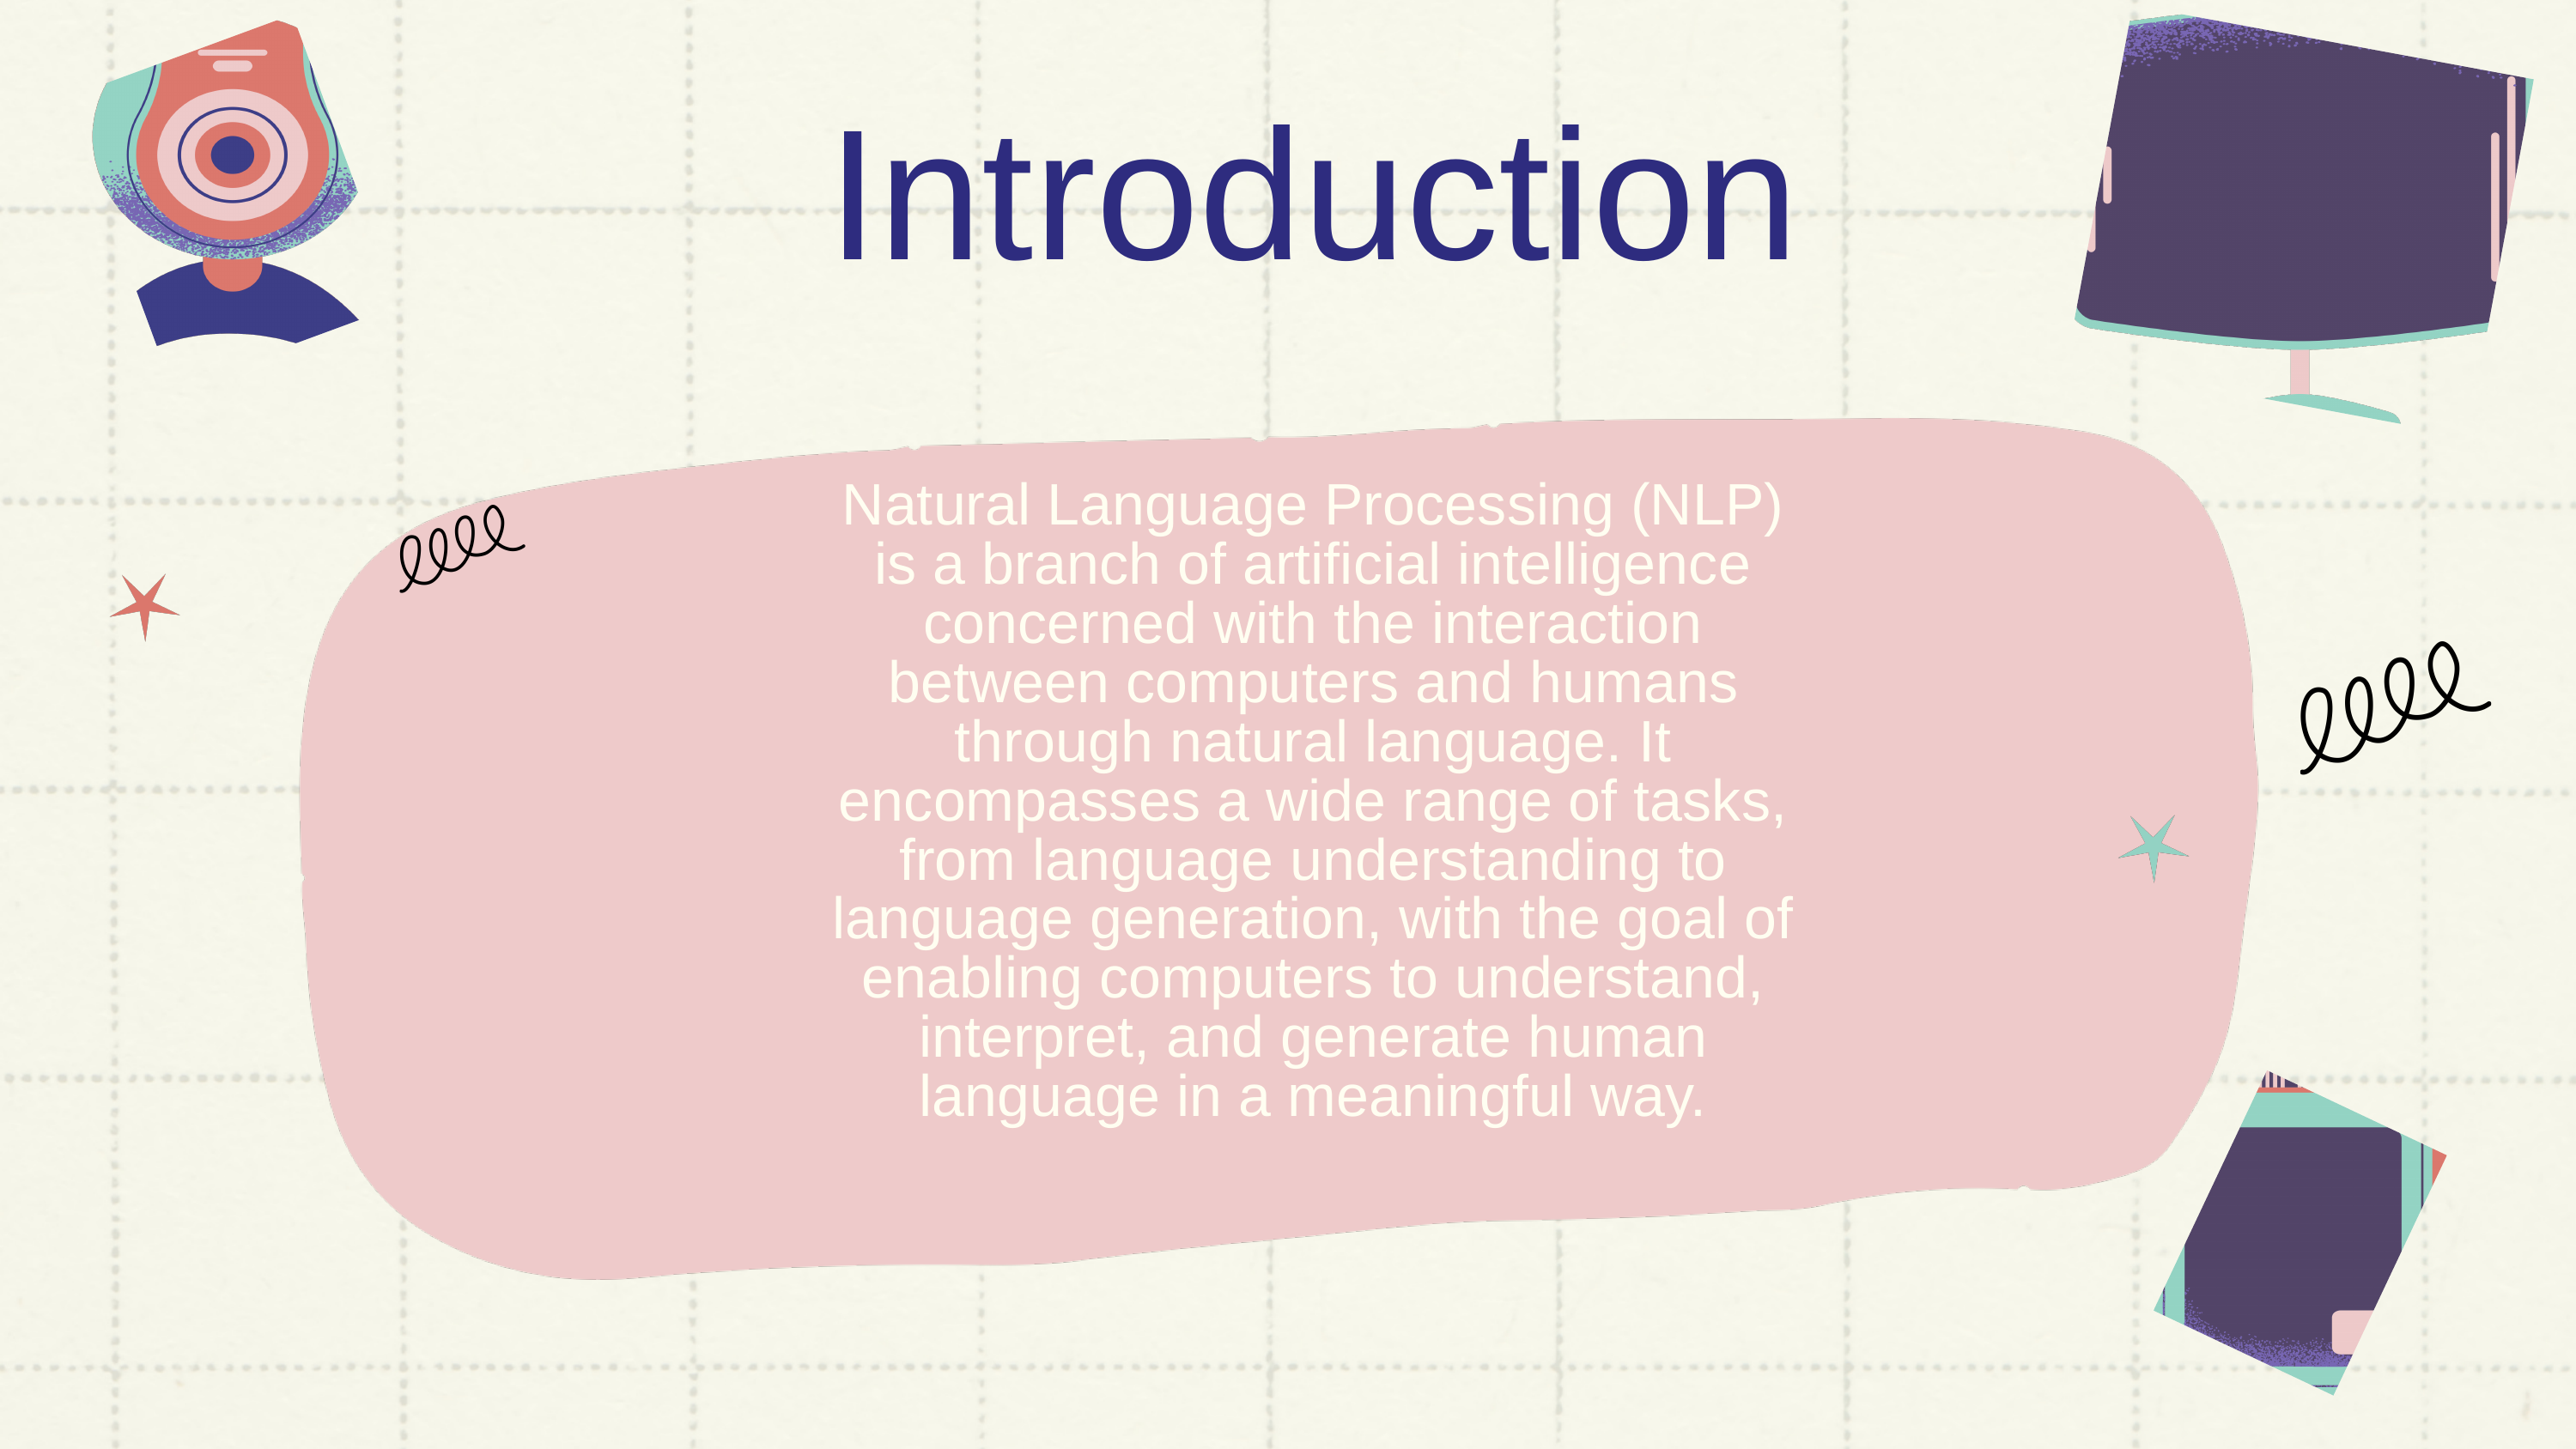

Introduction

Natural Language Processing (NLP) is a branch of artificial intelligence concerned with the interaction between computers and humans through natural language. It encompasses a wide range of tasks, from language understanding to language generation, with the goal of enabling computers to understand, interpret, and generate human language in a meaningful way.